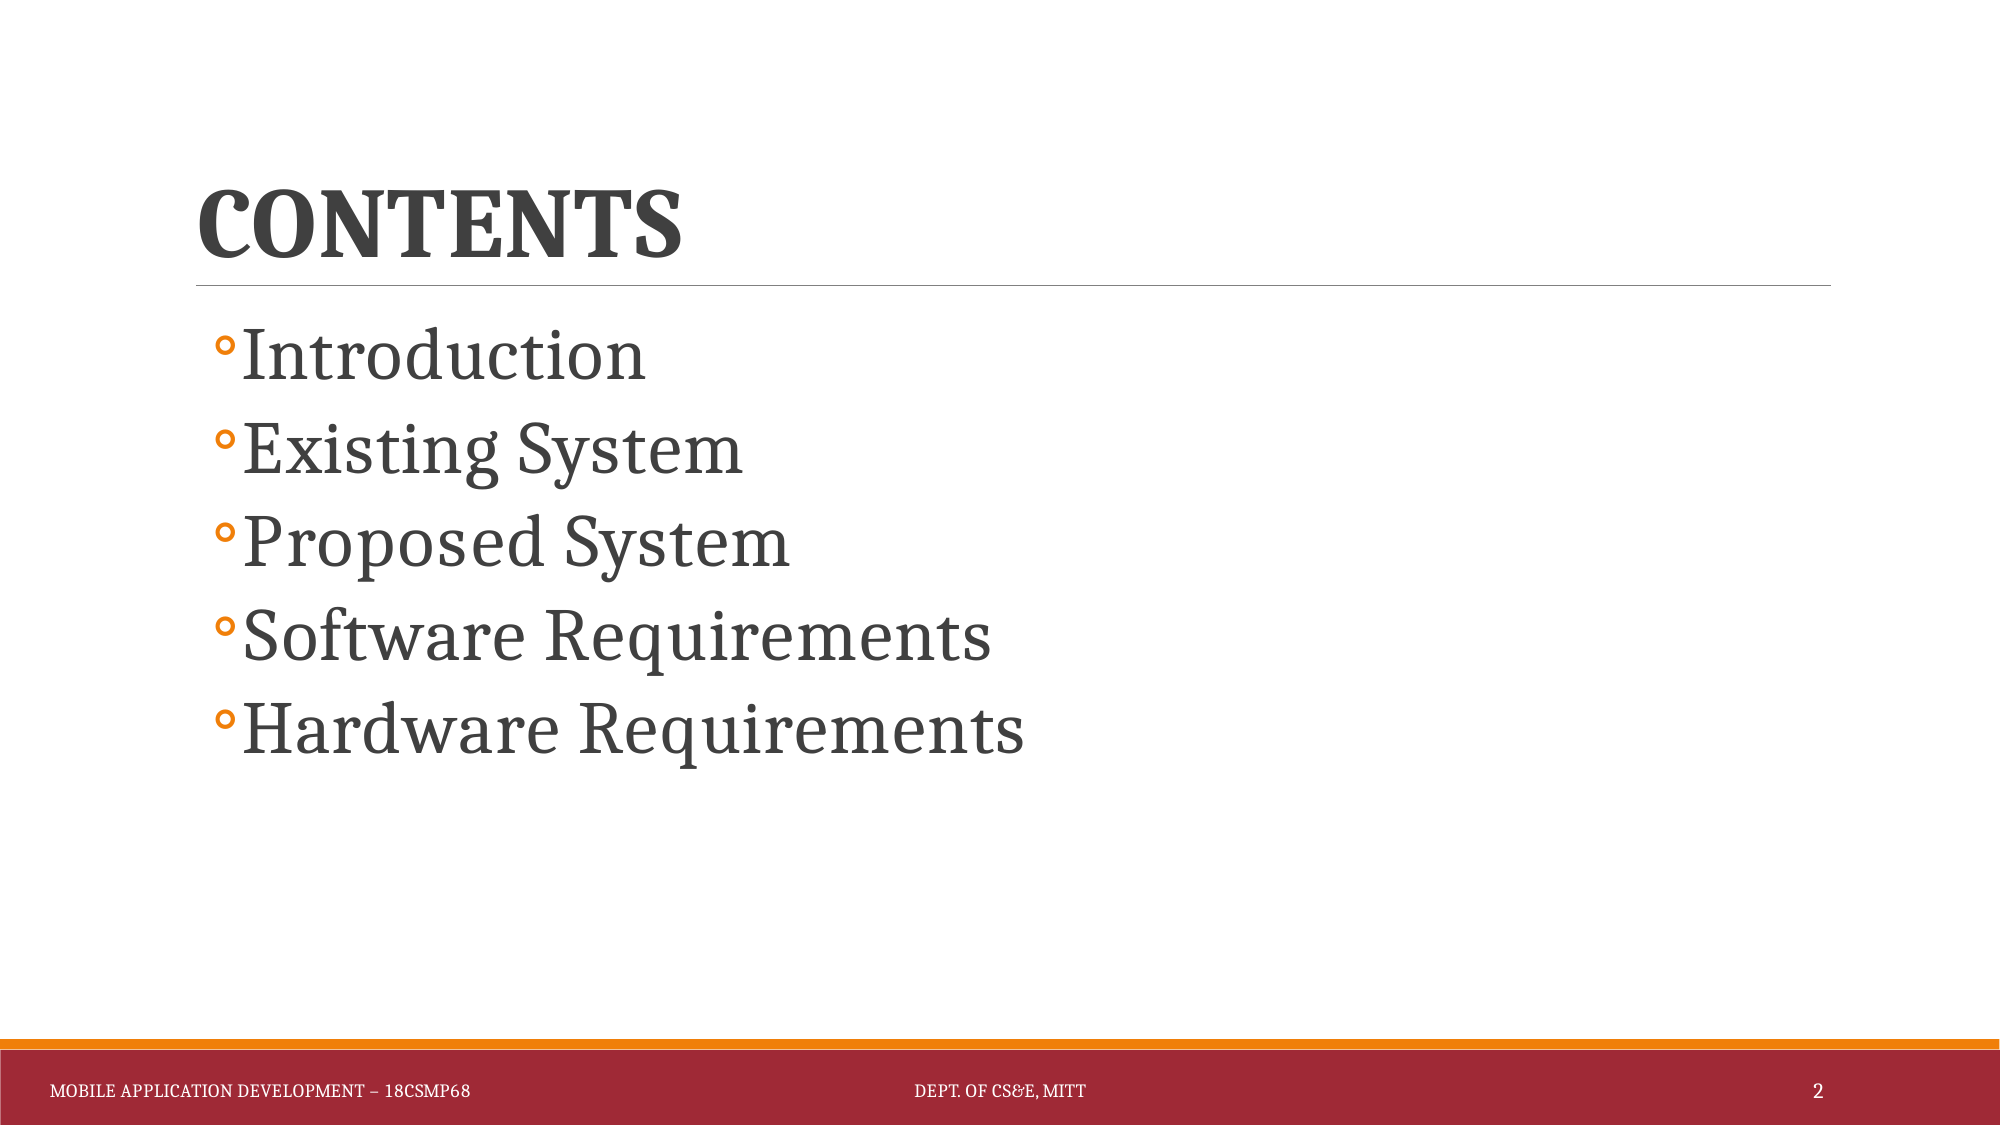

# CONTENTS
Introduction
Existing System
Proposed System
Software Requirements
Hardware Requirements

Mobile Application Development – 18CSMP68
Dept. of CS&E, MITT
2